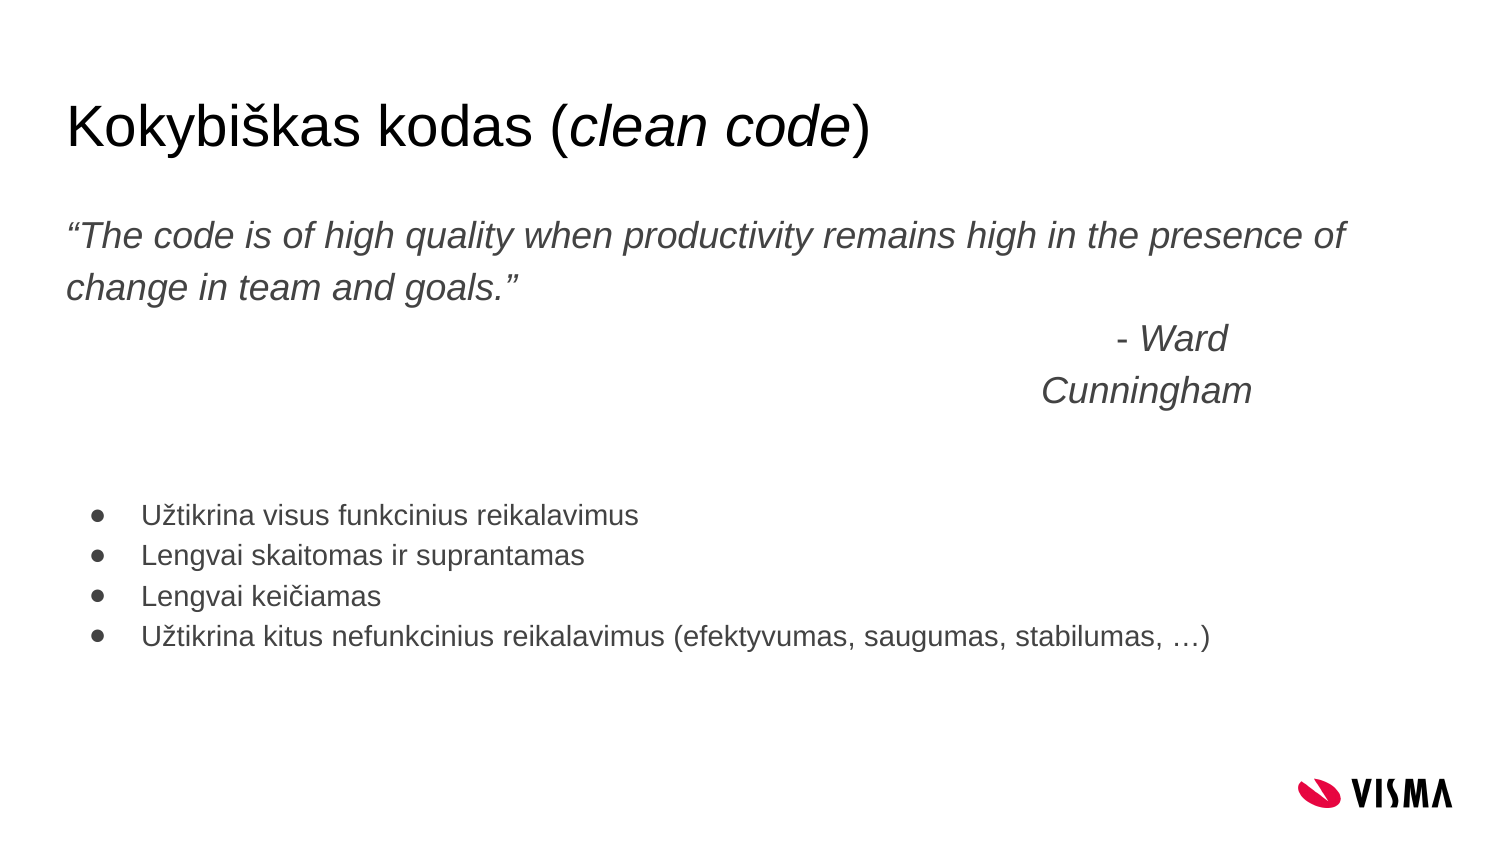

# Kokybiškas kodas (clean code)
“The code is of high quality when productivity remains high in the presence of change in team and goals.”
- Ward Cunningham

Užtikrina visus funkcinius reikalavimus
Lengvai skaitomas ir suprantamas
Lengvai keičiamas
Užtikrina kitus nefunkcinius reikalavimus (efektyvumas, saugumas, stabilumas, …)